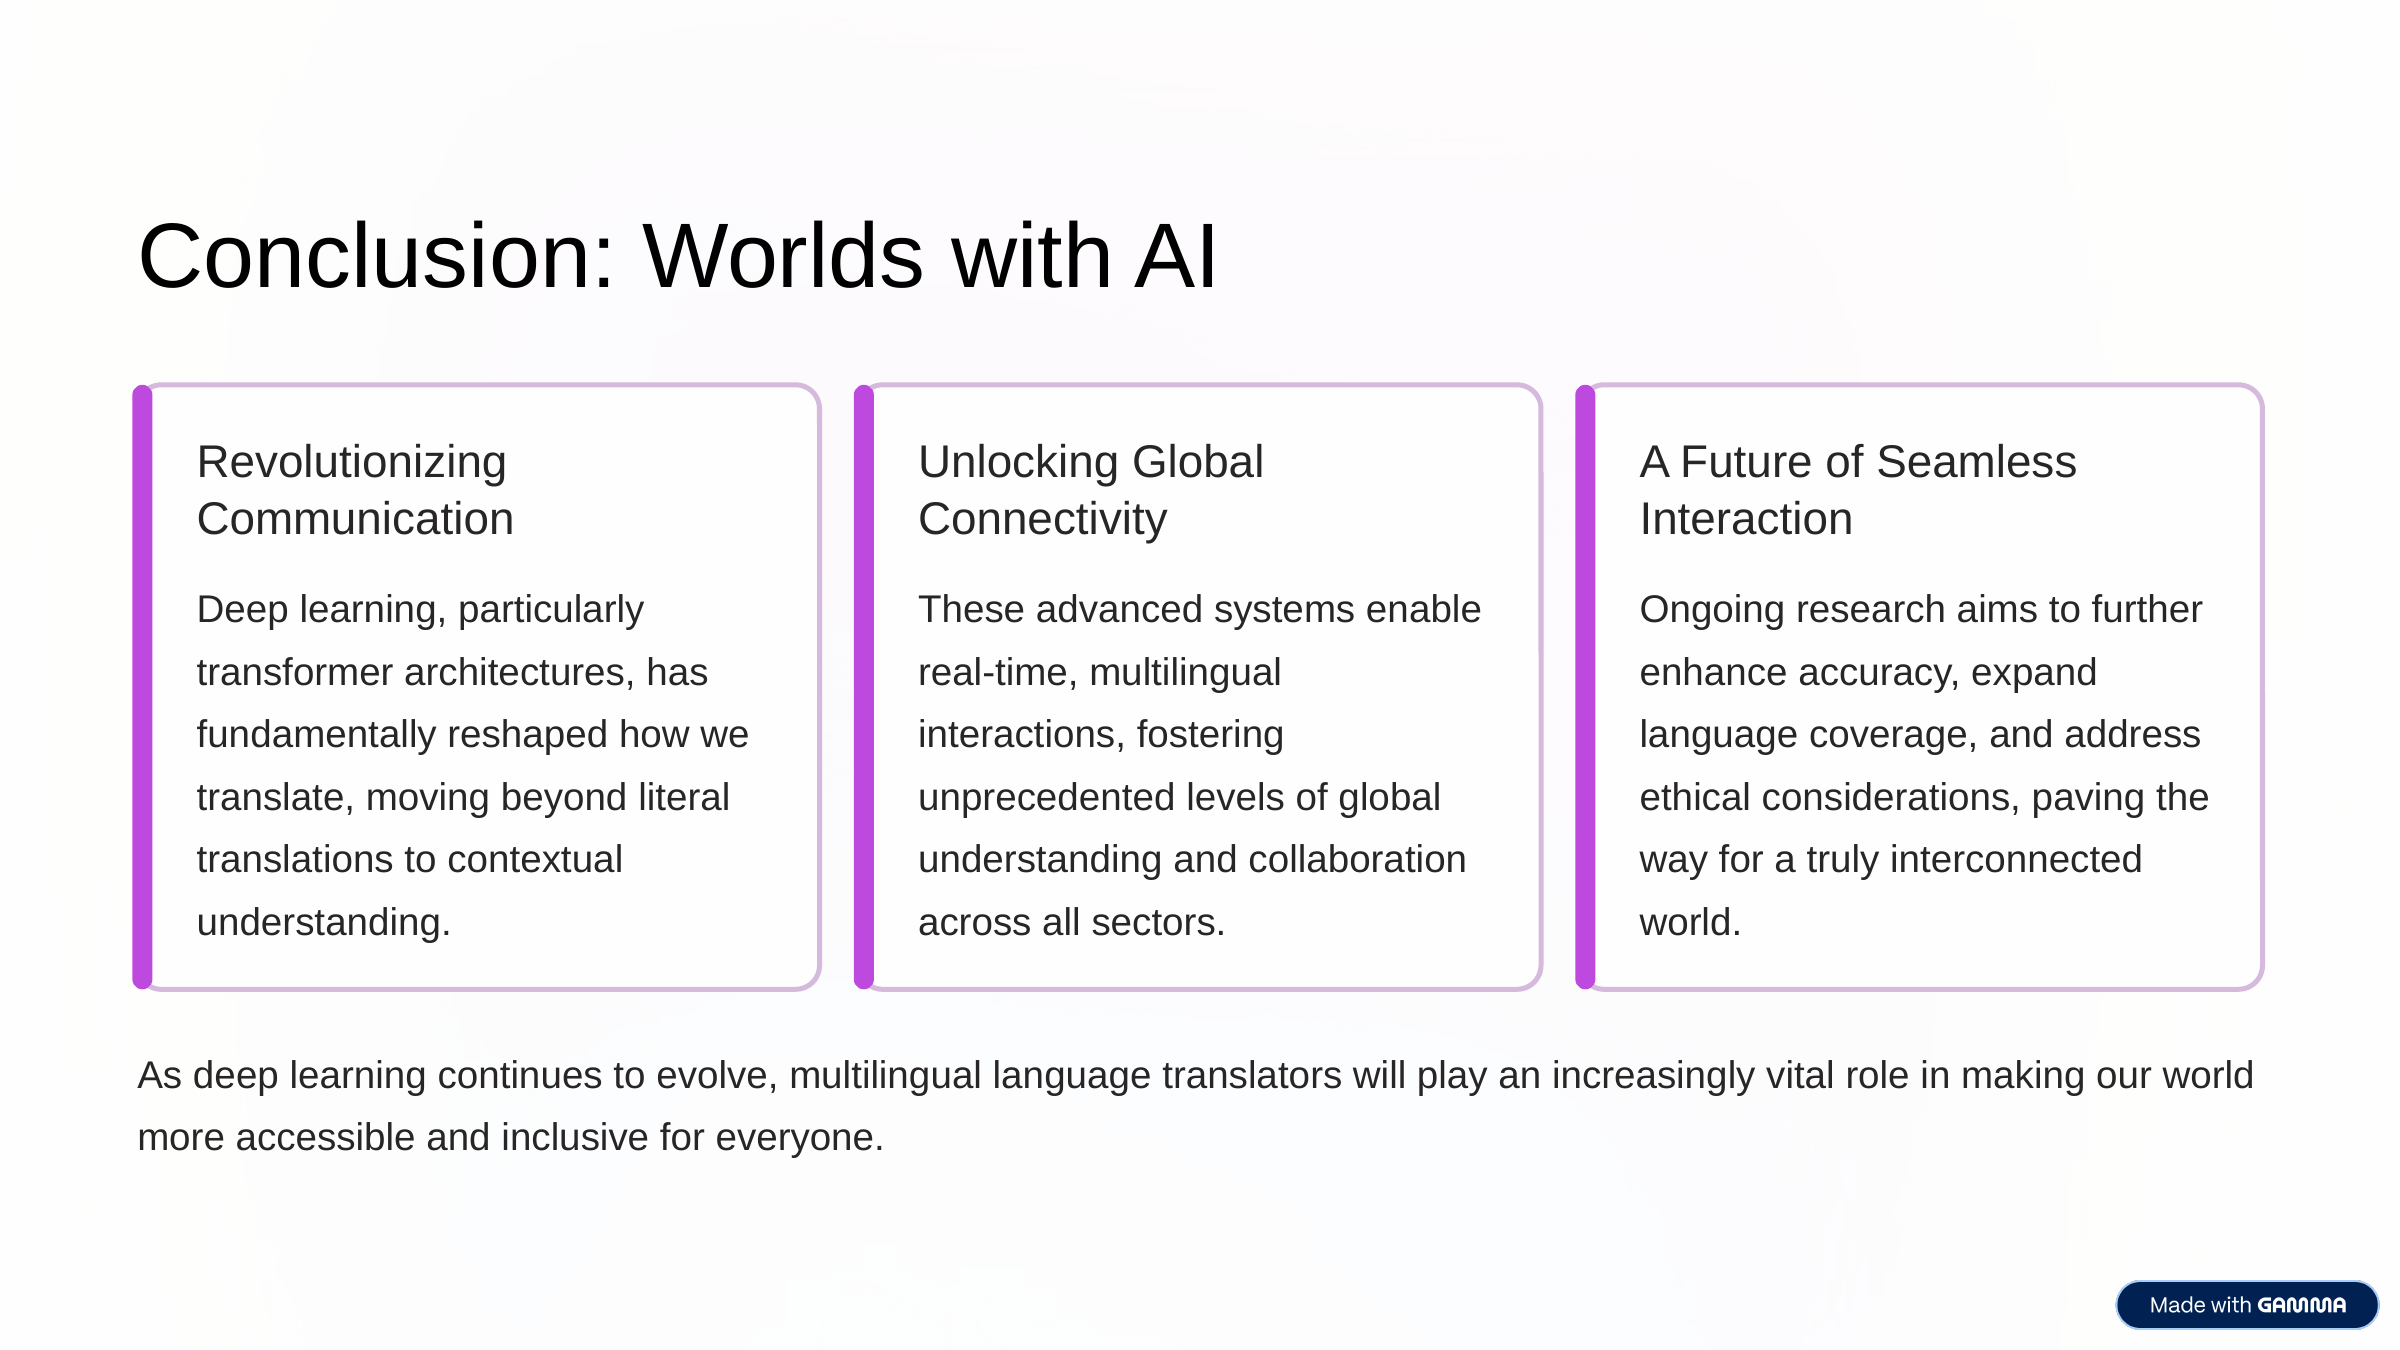

Conclusion: Worlds with AI

Revolutionizing Communication
Unlocking Global Connectivity
A Future of Seamless Interaction
Deep learning, particularly transformer architectures, has fundamentally reshaped how we translate, moving beyond literal translations to contextual understanding.
These advanced systems enable real-time, multilingual interactions, fostering unprecedented levels of global understanding and collaboration across all sectors.
Ongoing research aims to further enhance accuracy, expand language coverage, and address ethical considerations, paving the way for a truly interconnected world.
As deep learning continues to evolve, multilingual language translators will play an increasingly vital role in making our world more accessible and inclusive for everyone.